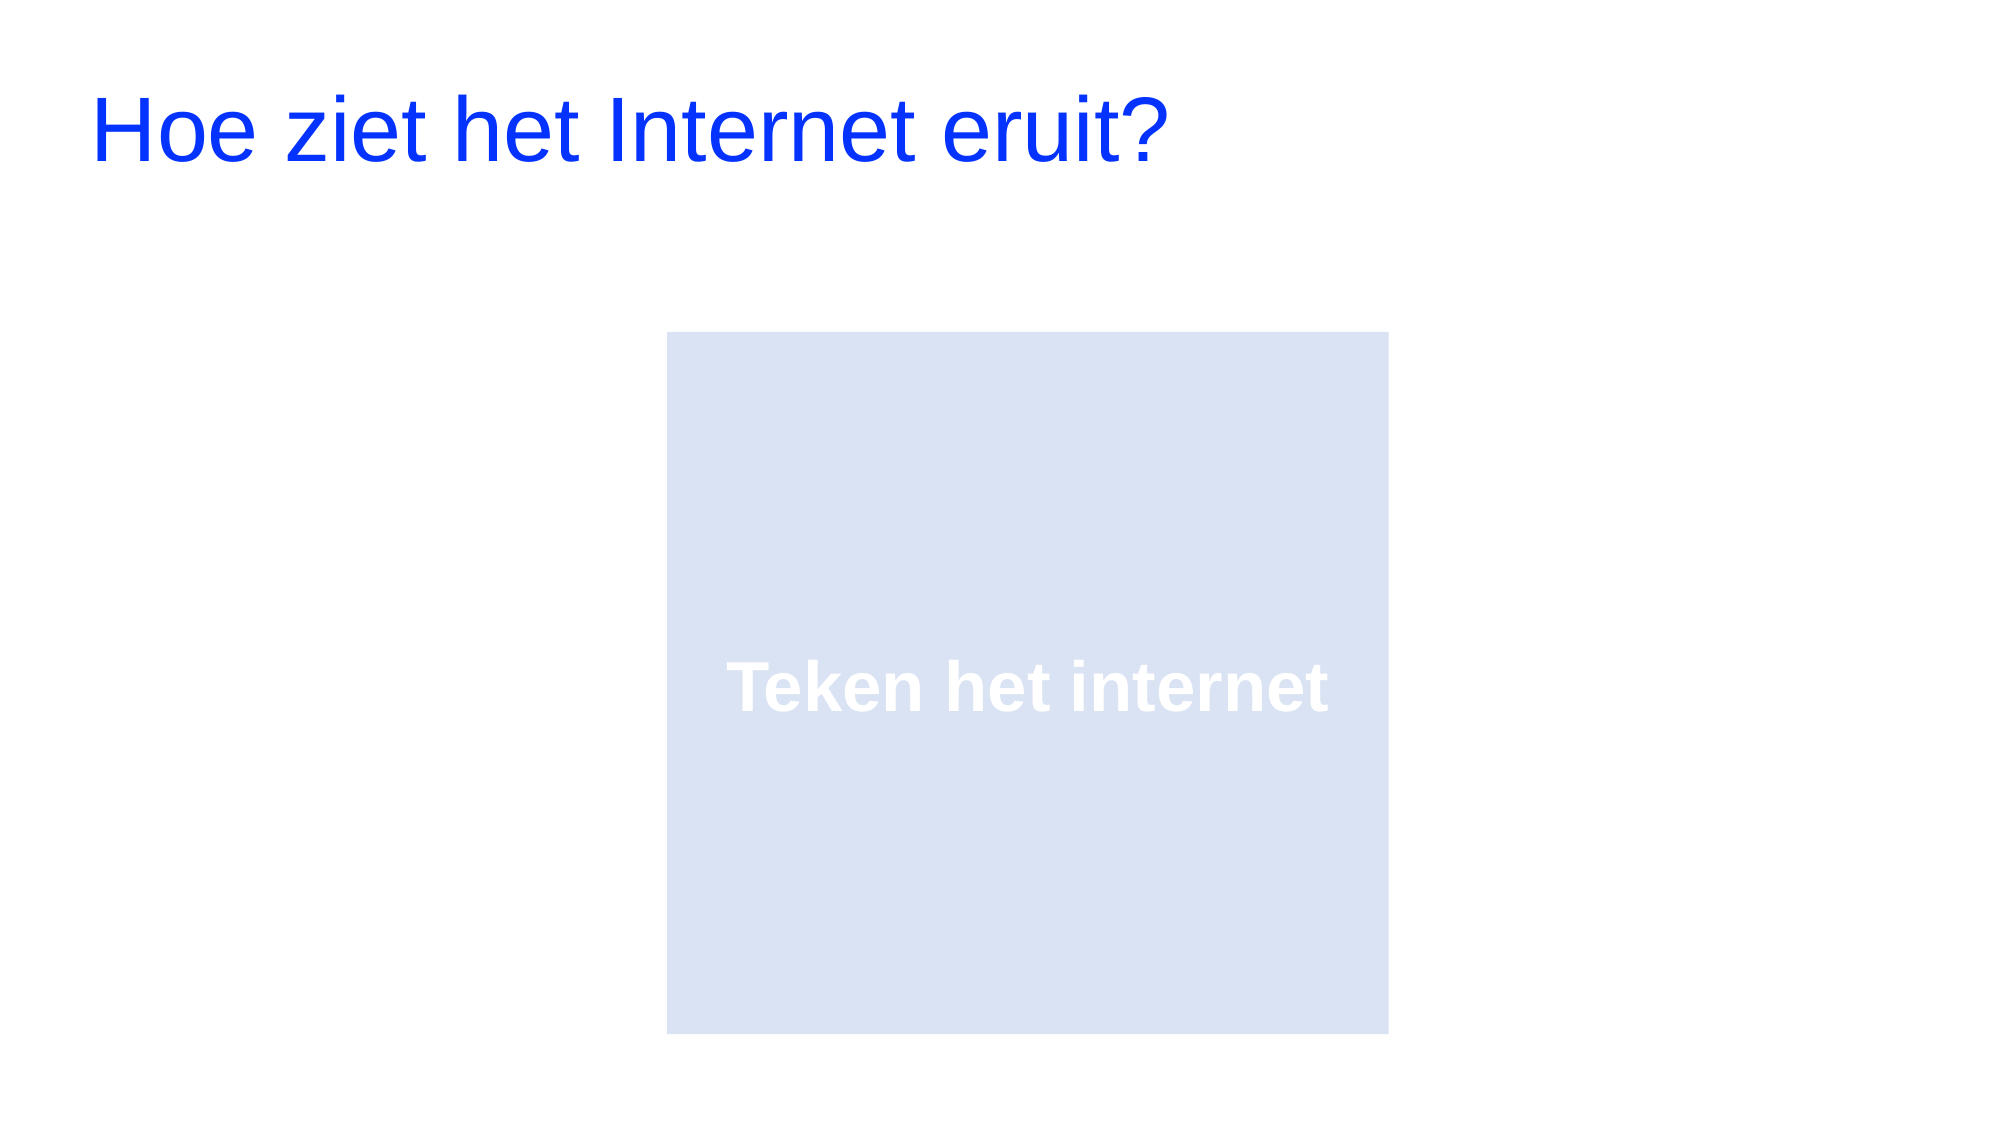

# Hoe ziet het Internet eruit?
Teken het internet